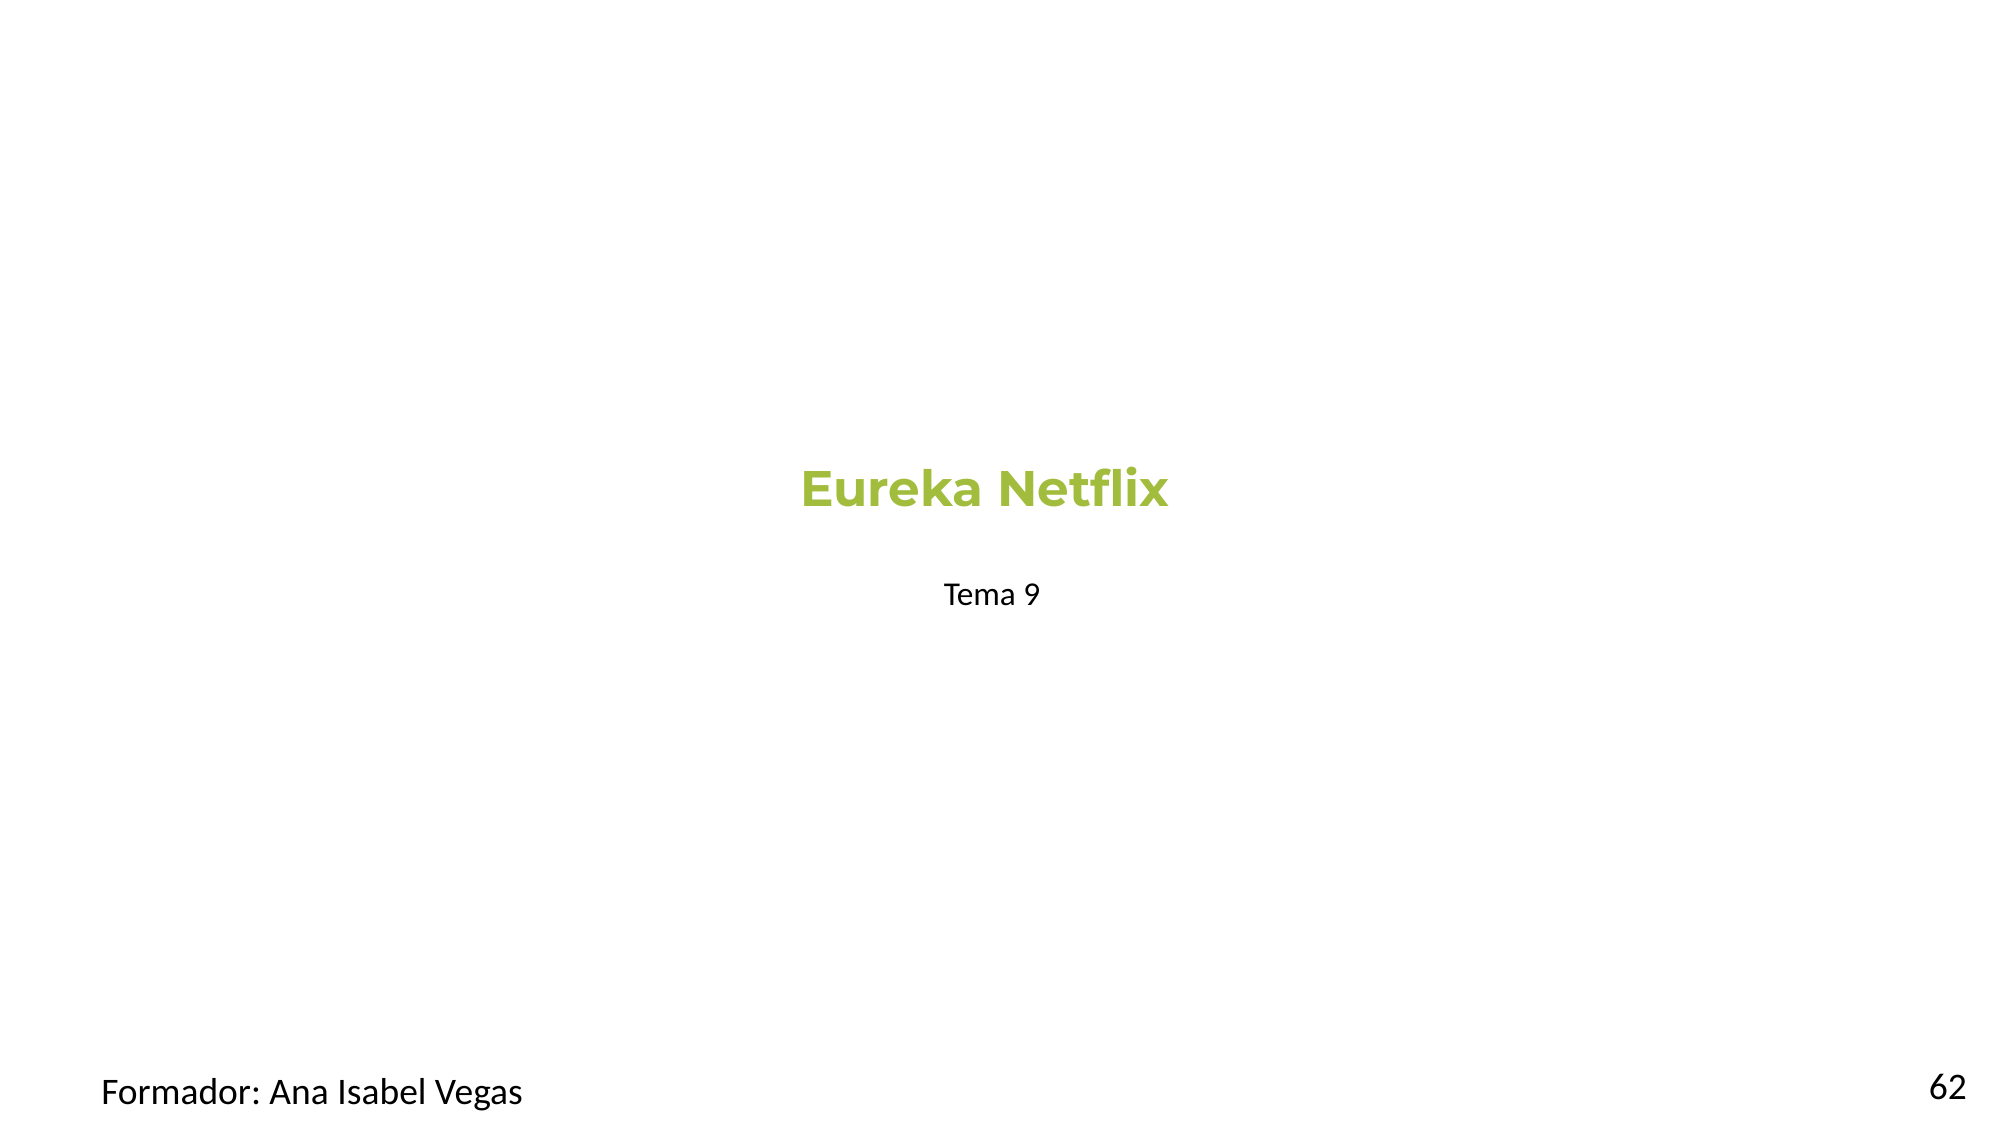

#

Eureka Netflix
Tema 9

62
Formador: Ana Isabel Vegas